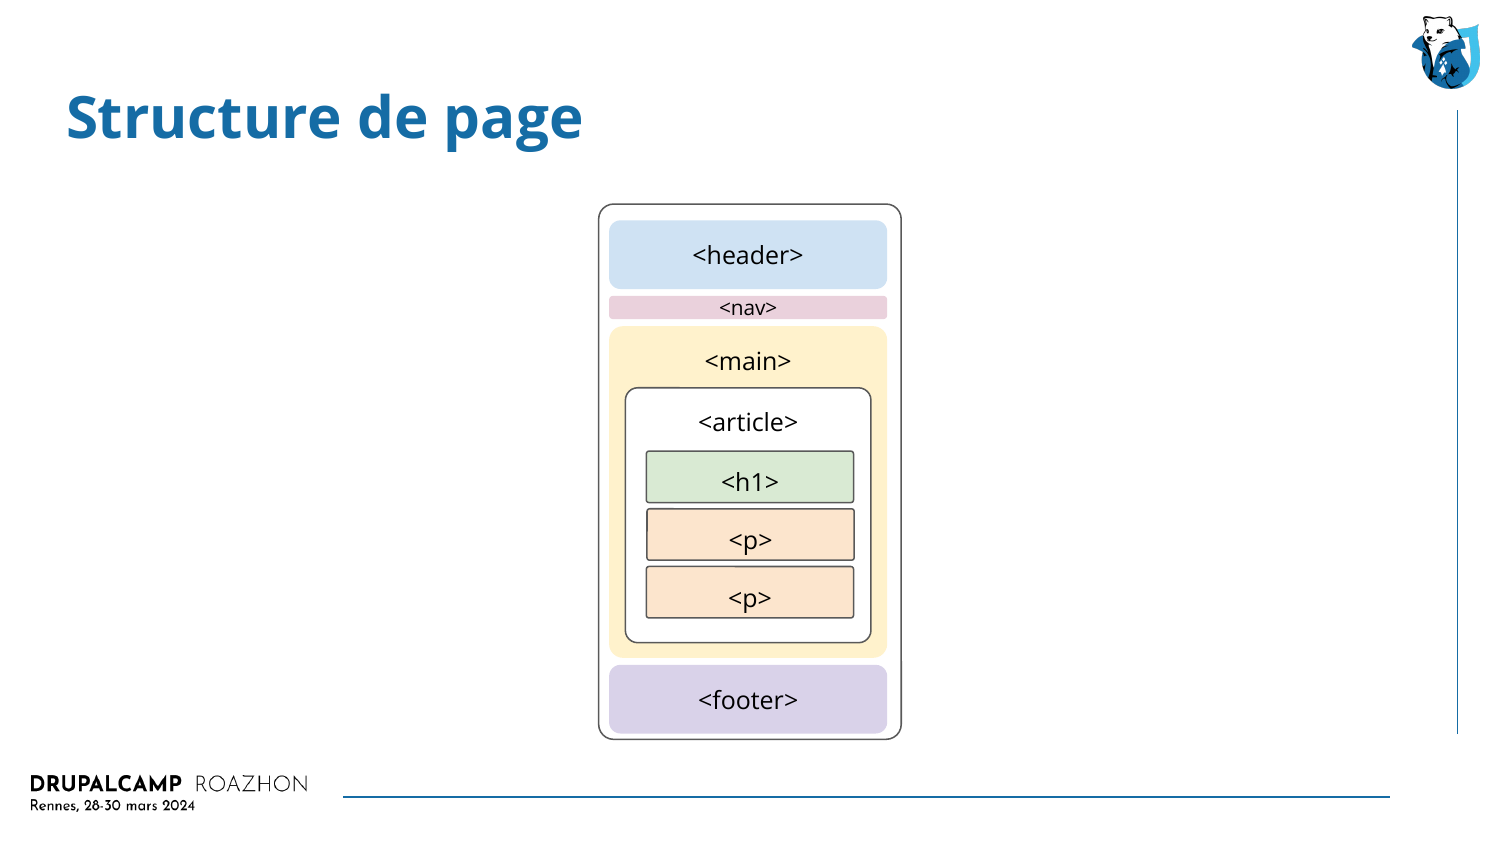

# Structure de page

<header>
<nav>
<main>
<article>
<h1>
<p>
<p>
<footer>